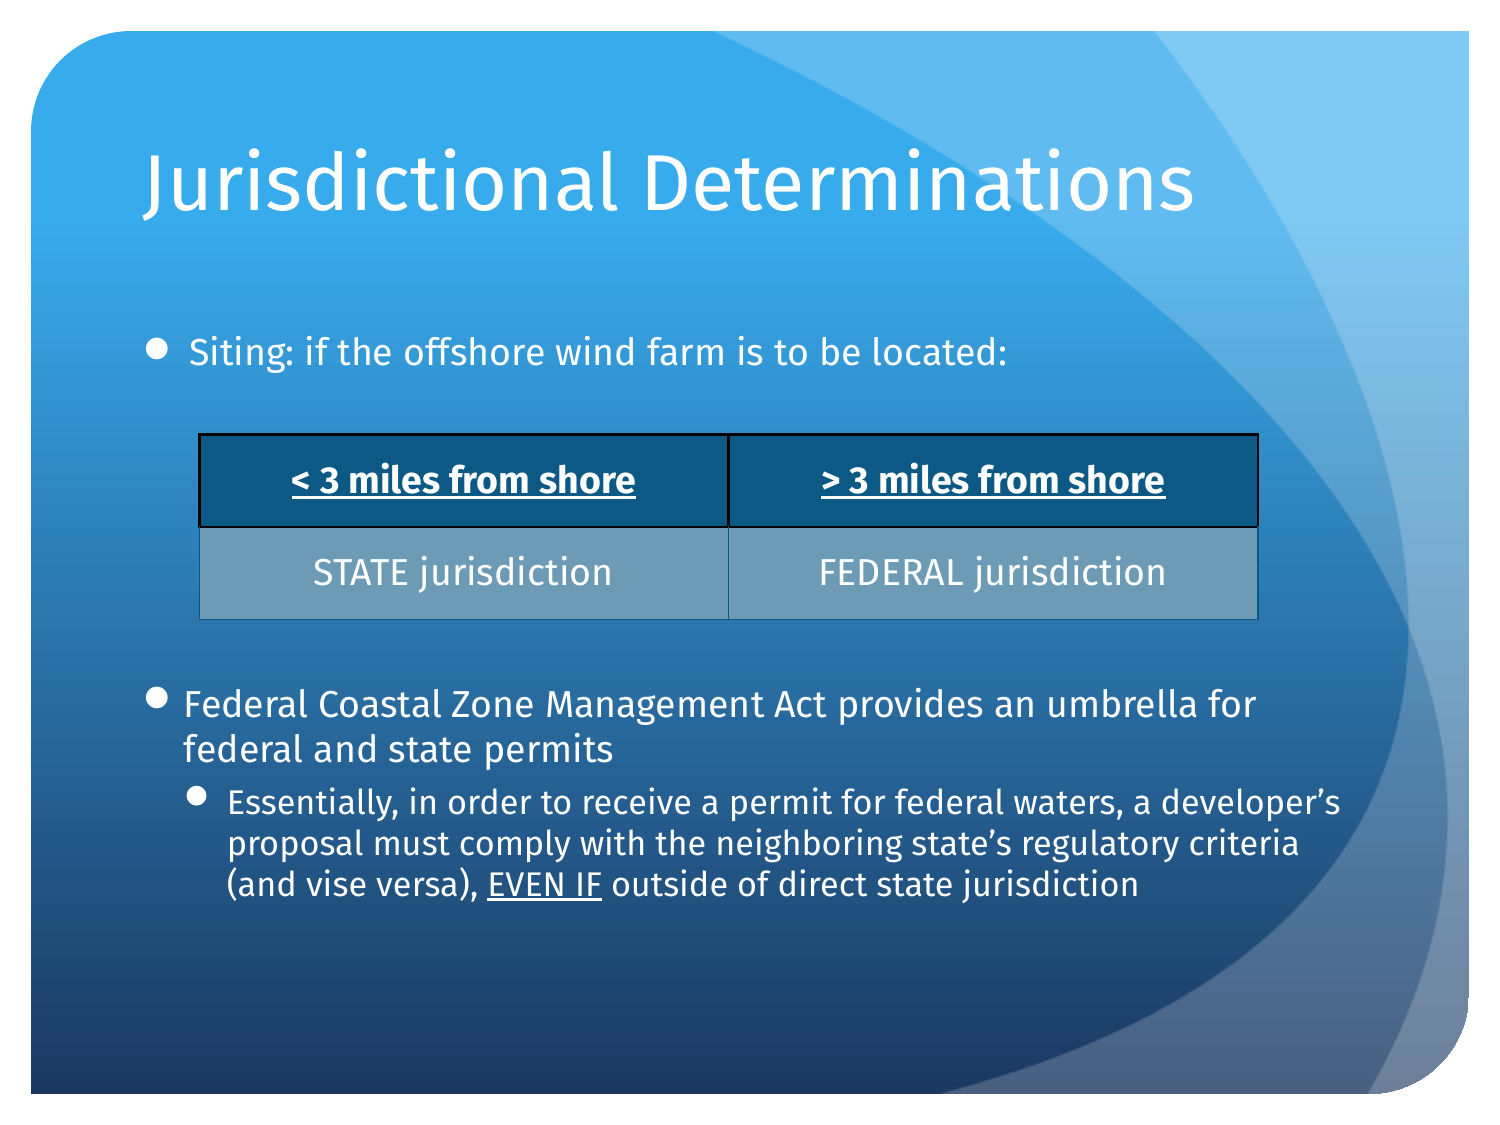

# Jurisdictional Determinations
Siting: if the offshore wind farm is to be located:
| < 3 miles from shore | > 3 miles from shore |
| --- | --- |
| STATE jurisdiction | FEDERAL jurisdiction |
Federal Coastal Zone Management Act provides an umbrella for federal and state permits
Essentially, in order to receive a permit for federal waters, a developer’s proposal must comply with the neighboring state’s regulatory criteria (and vise versa), EVEN IF outside of direct state jurisdiction